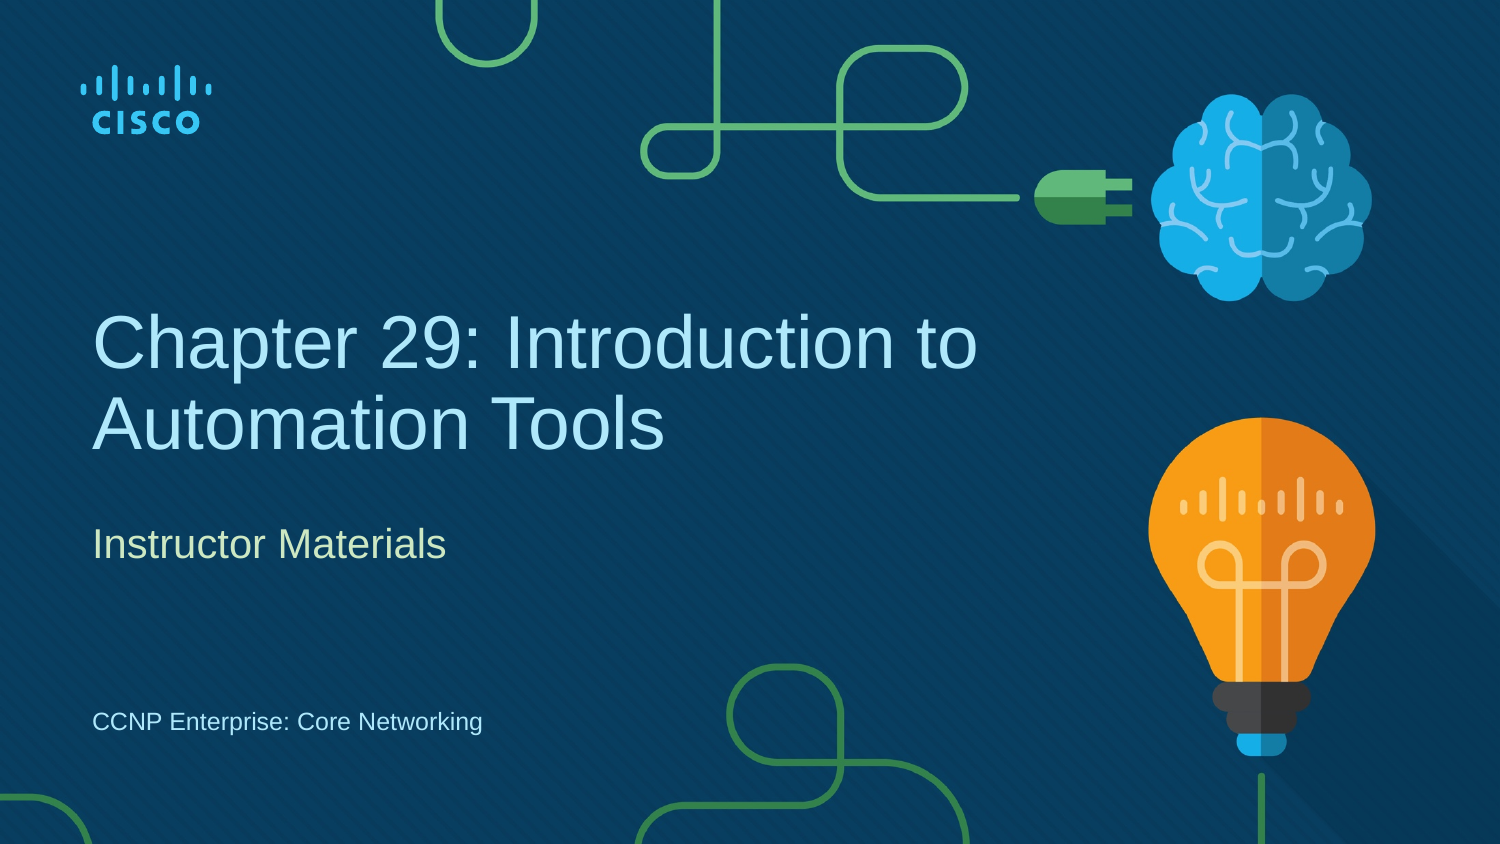

# Chapter 29: Introduction to Automation Tools
Instructor Materials
CCNP Enterprise: Core Networking